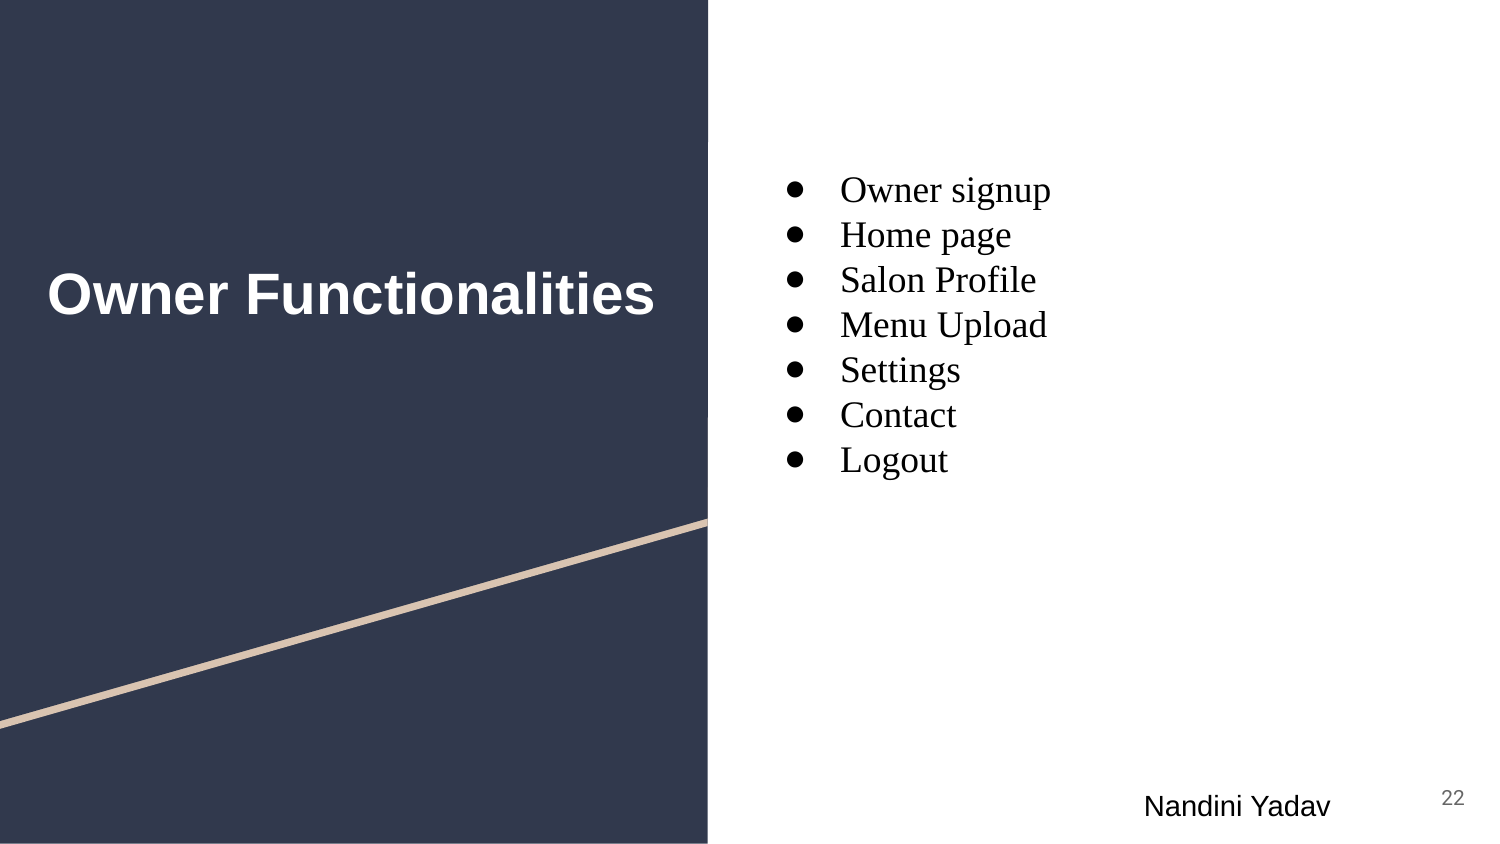

Owner signup
Home page
Salon Profile
Menu Upload
Settings
Contact
Logout

# Owner Functionalities
22
Nandini Yadav